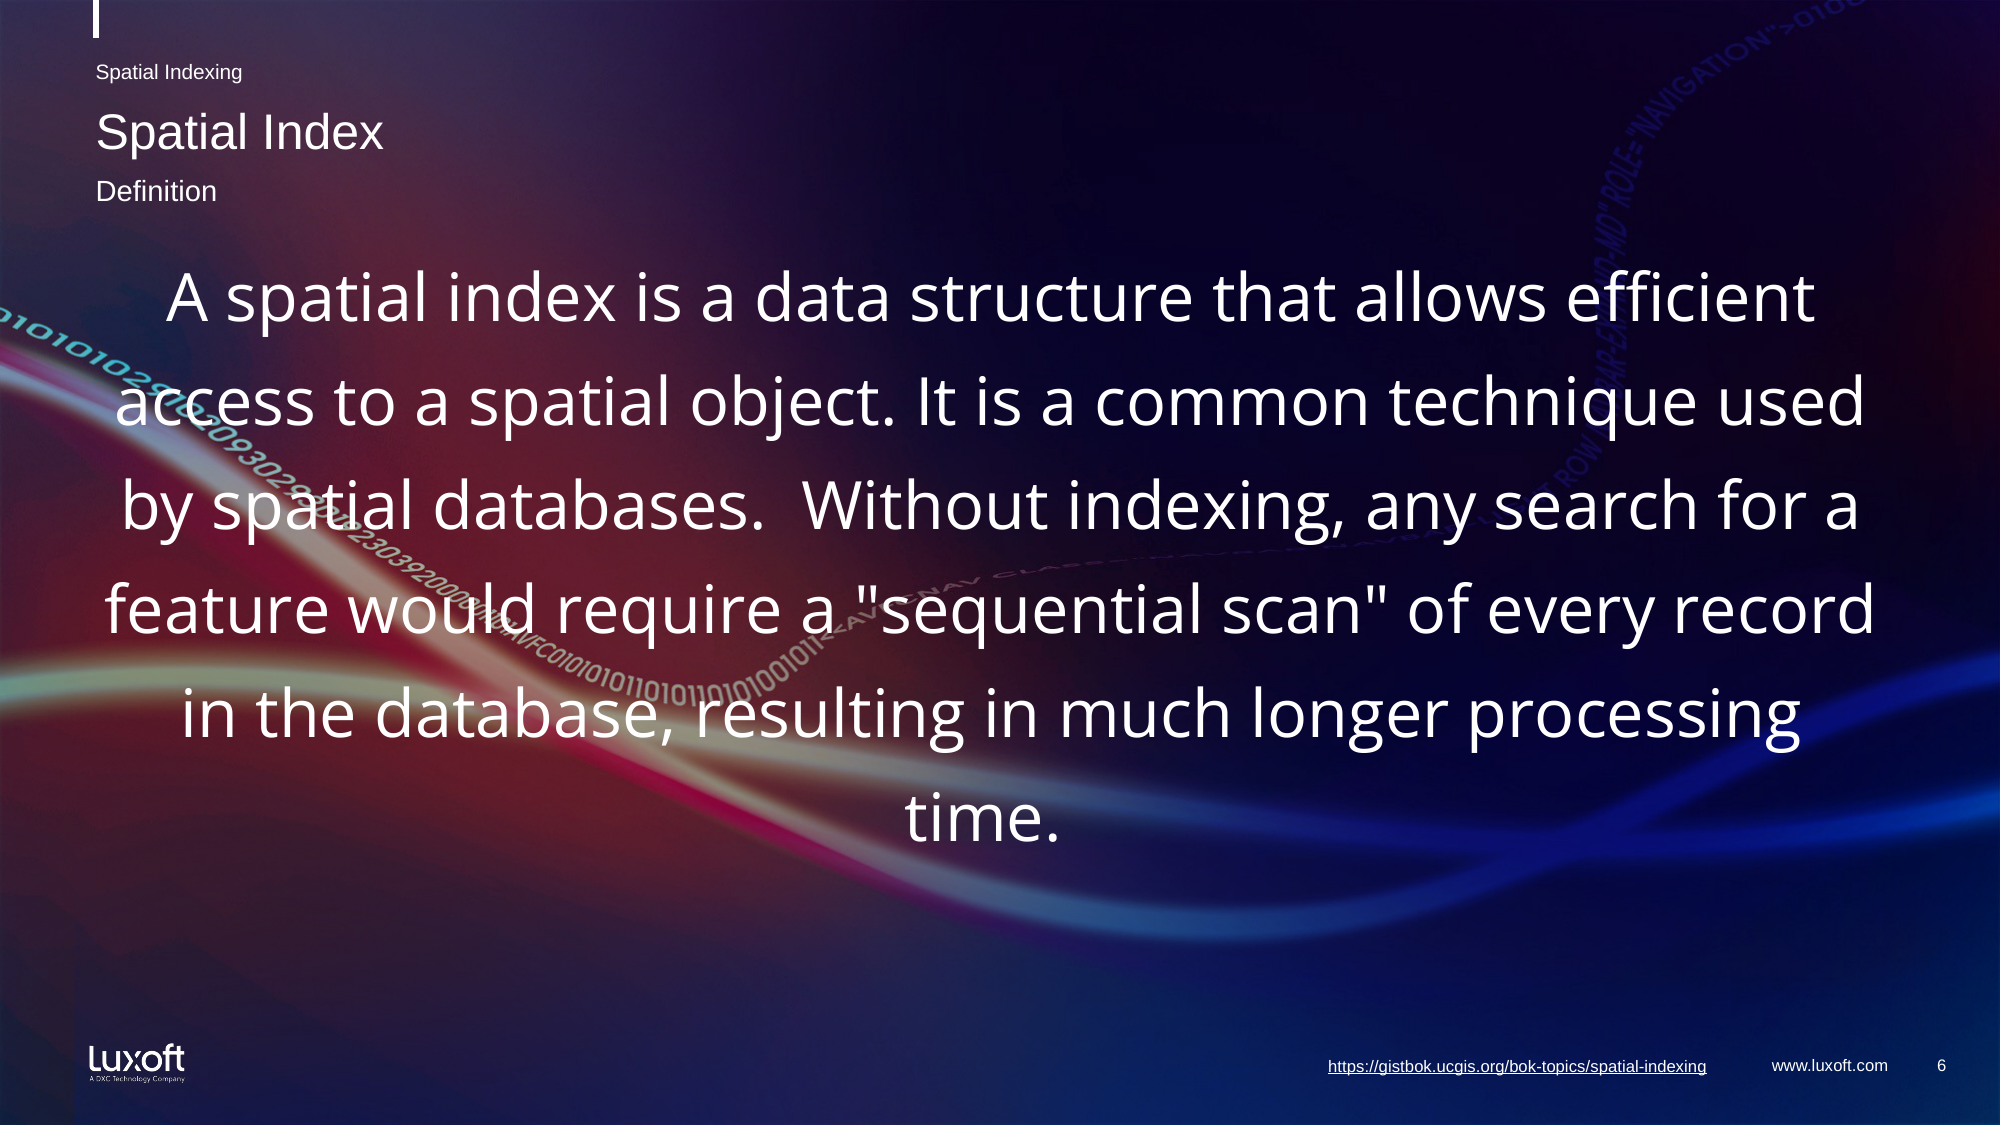

Spatial Indexing
# Spatial Index
Definition
A spatial index is a data structure that allows efficient access to a spatial object. It is a common technique used by spatial databases.  Without indexing, any search for a feature would require a "sequential scan" of every record in the database, resulting in much longer processing time.

https://gistbok.ucgis.org/bok-topics/spatial-indexing